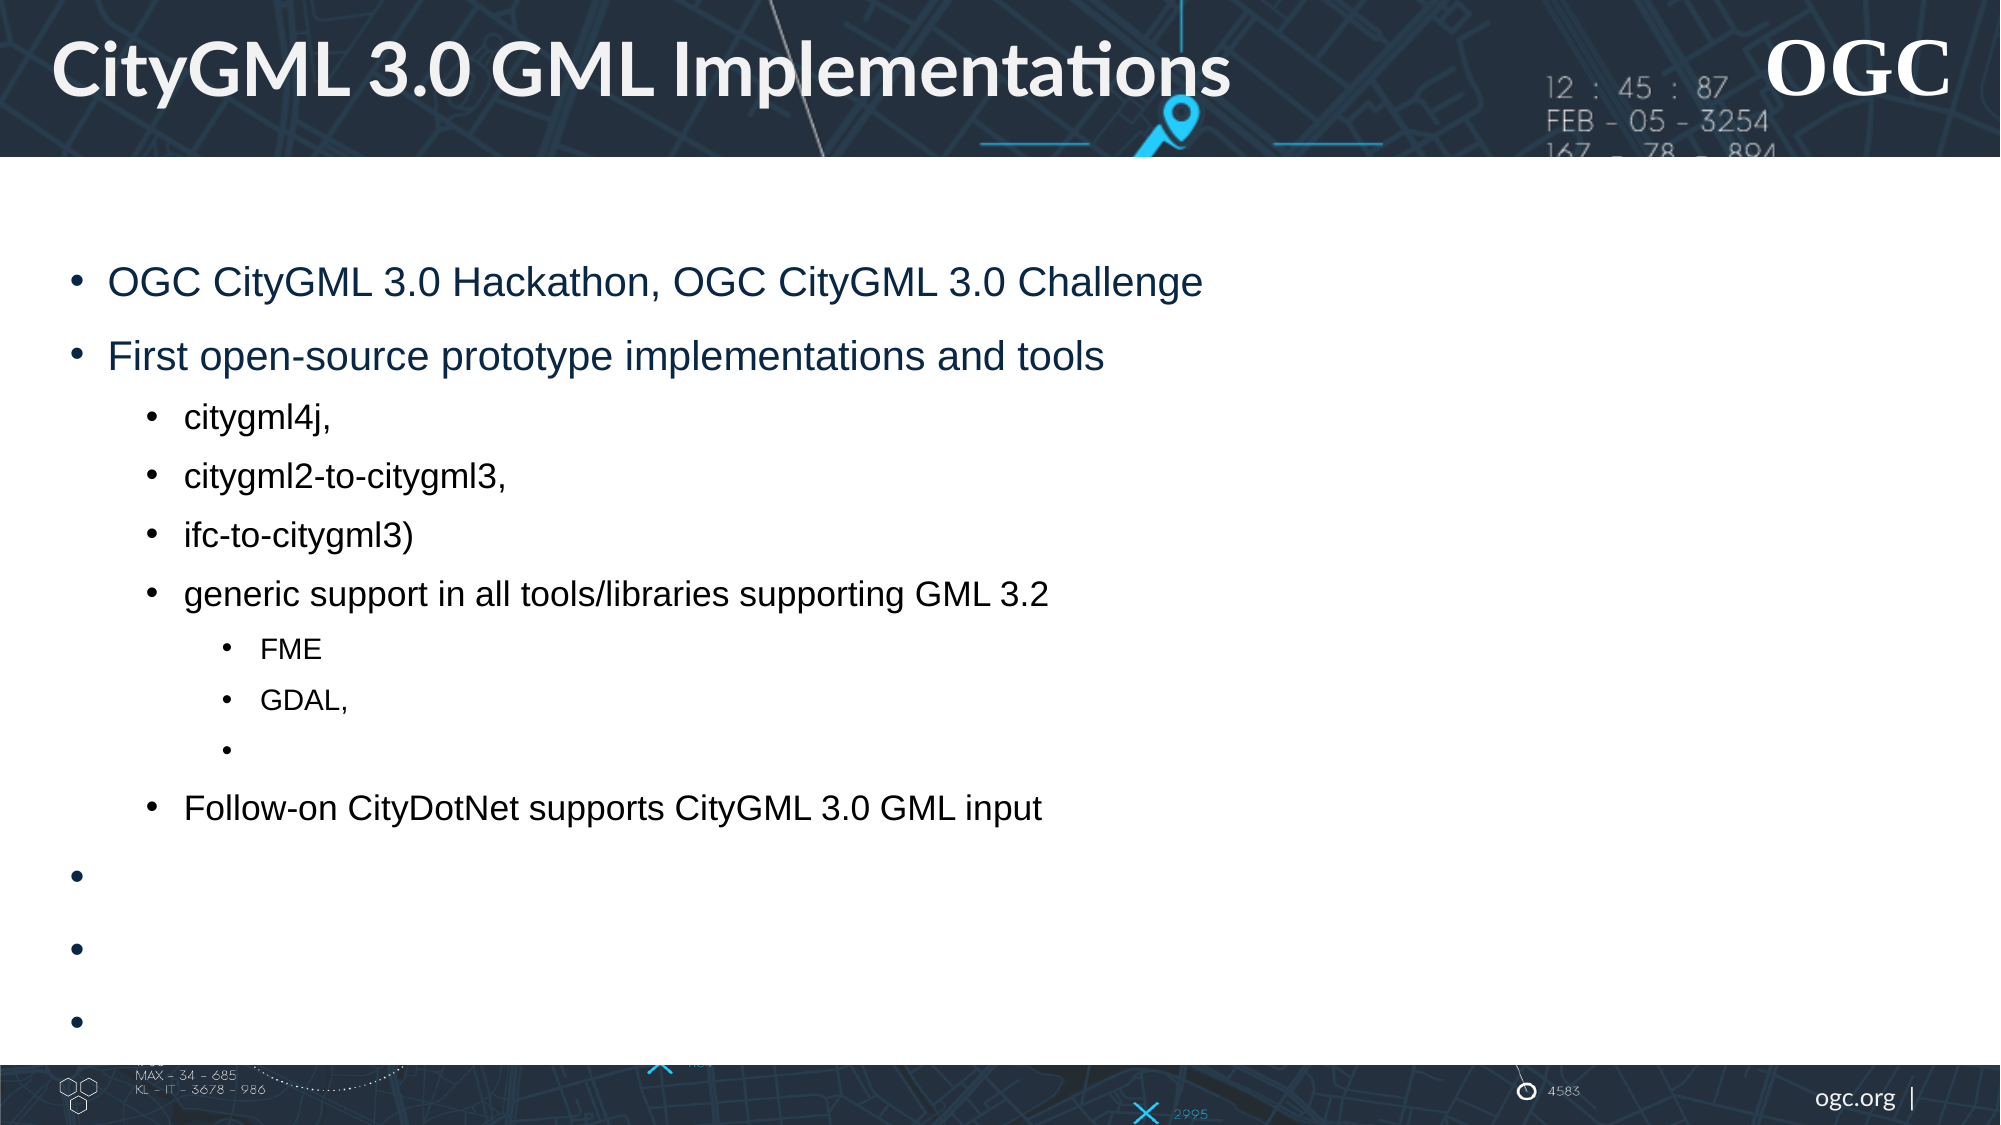

# CityGML 3.0 GML Implementations

OGC CityGML 3.0 Hackathon, OGC CityGML 3.0 Challenge
First open-source prototype implementations and tools
citygml4j,
citygml2-to-citygml3,
ifc-to-citygml3)
generic support in all tools/libraries supporting GML 3.2
FME
GDAL,

Follow-on CityDotNet supports CityGML 3.0 GML input